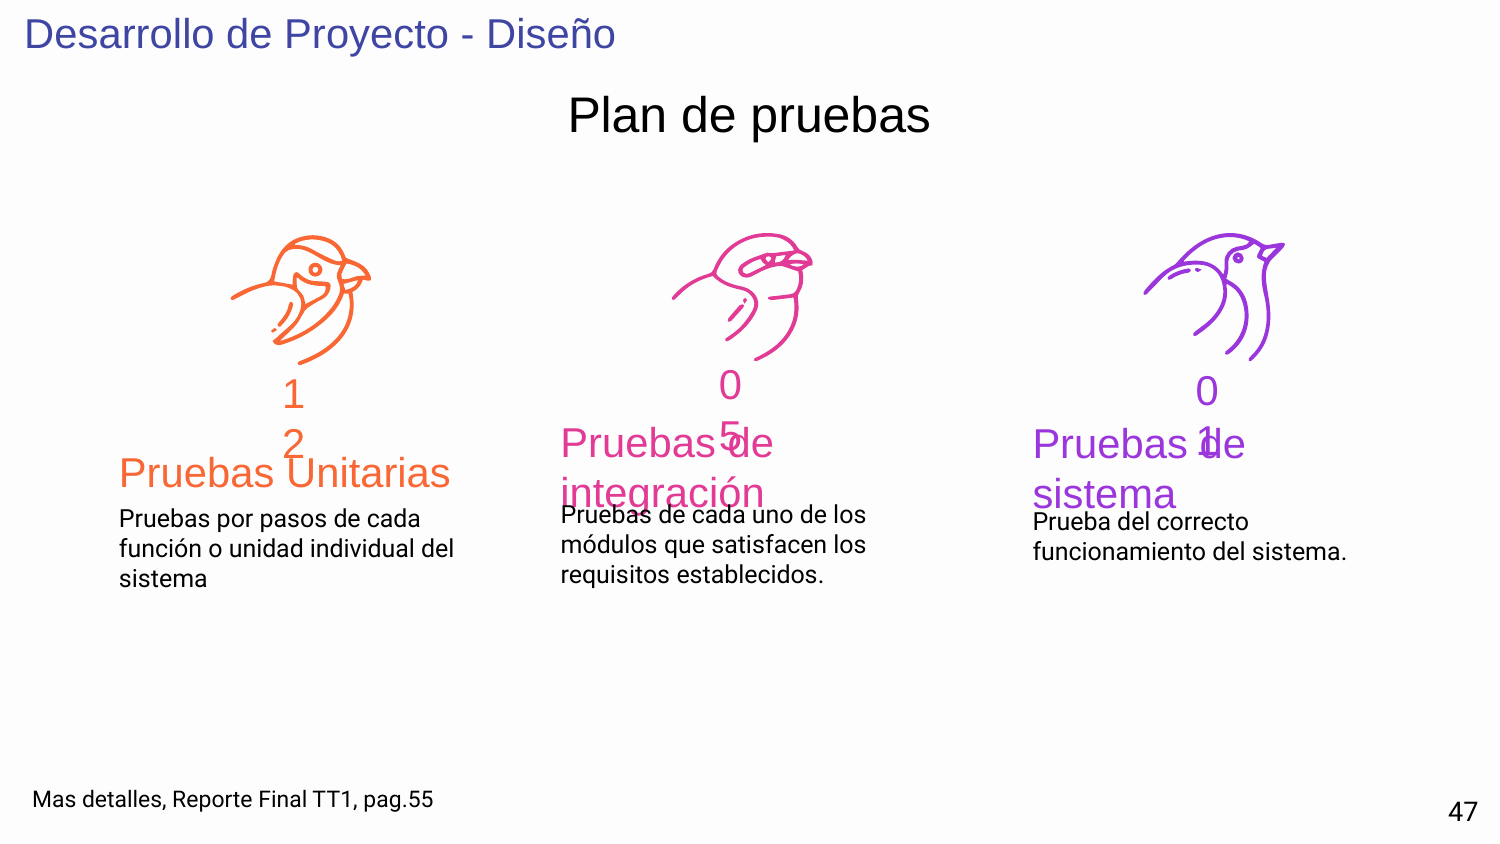

Desarrollo de Proyecto - Diseño
# Plan de pruebas

05
Pruebas de integración
Pruebas de cada uno de los módulos que satisfacen los requisitos establecidos.
01
Pruebas de sistema
Prueba del correcto funcionamiento del sistema.
12
Pruebas Unitarias
Pruebas por pasos de cada función o unidad individual del sistema
Mas detalles, Reporte Final TT1, pag.55
47